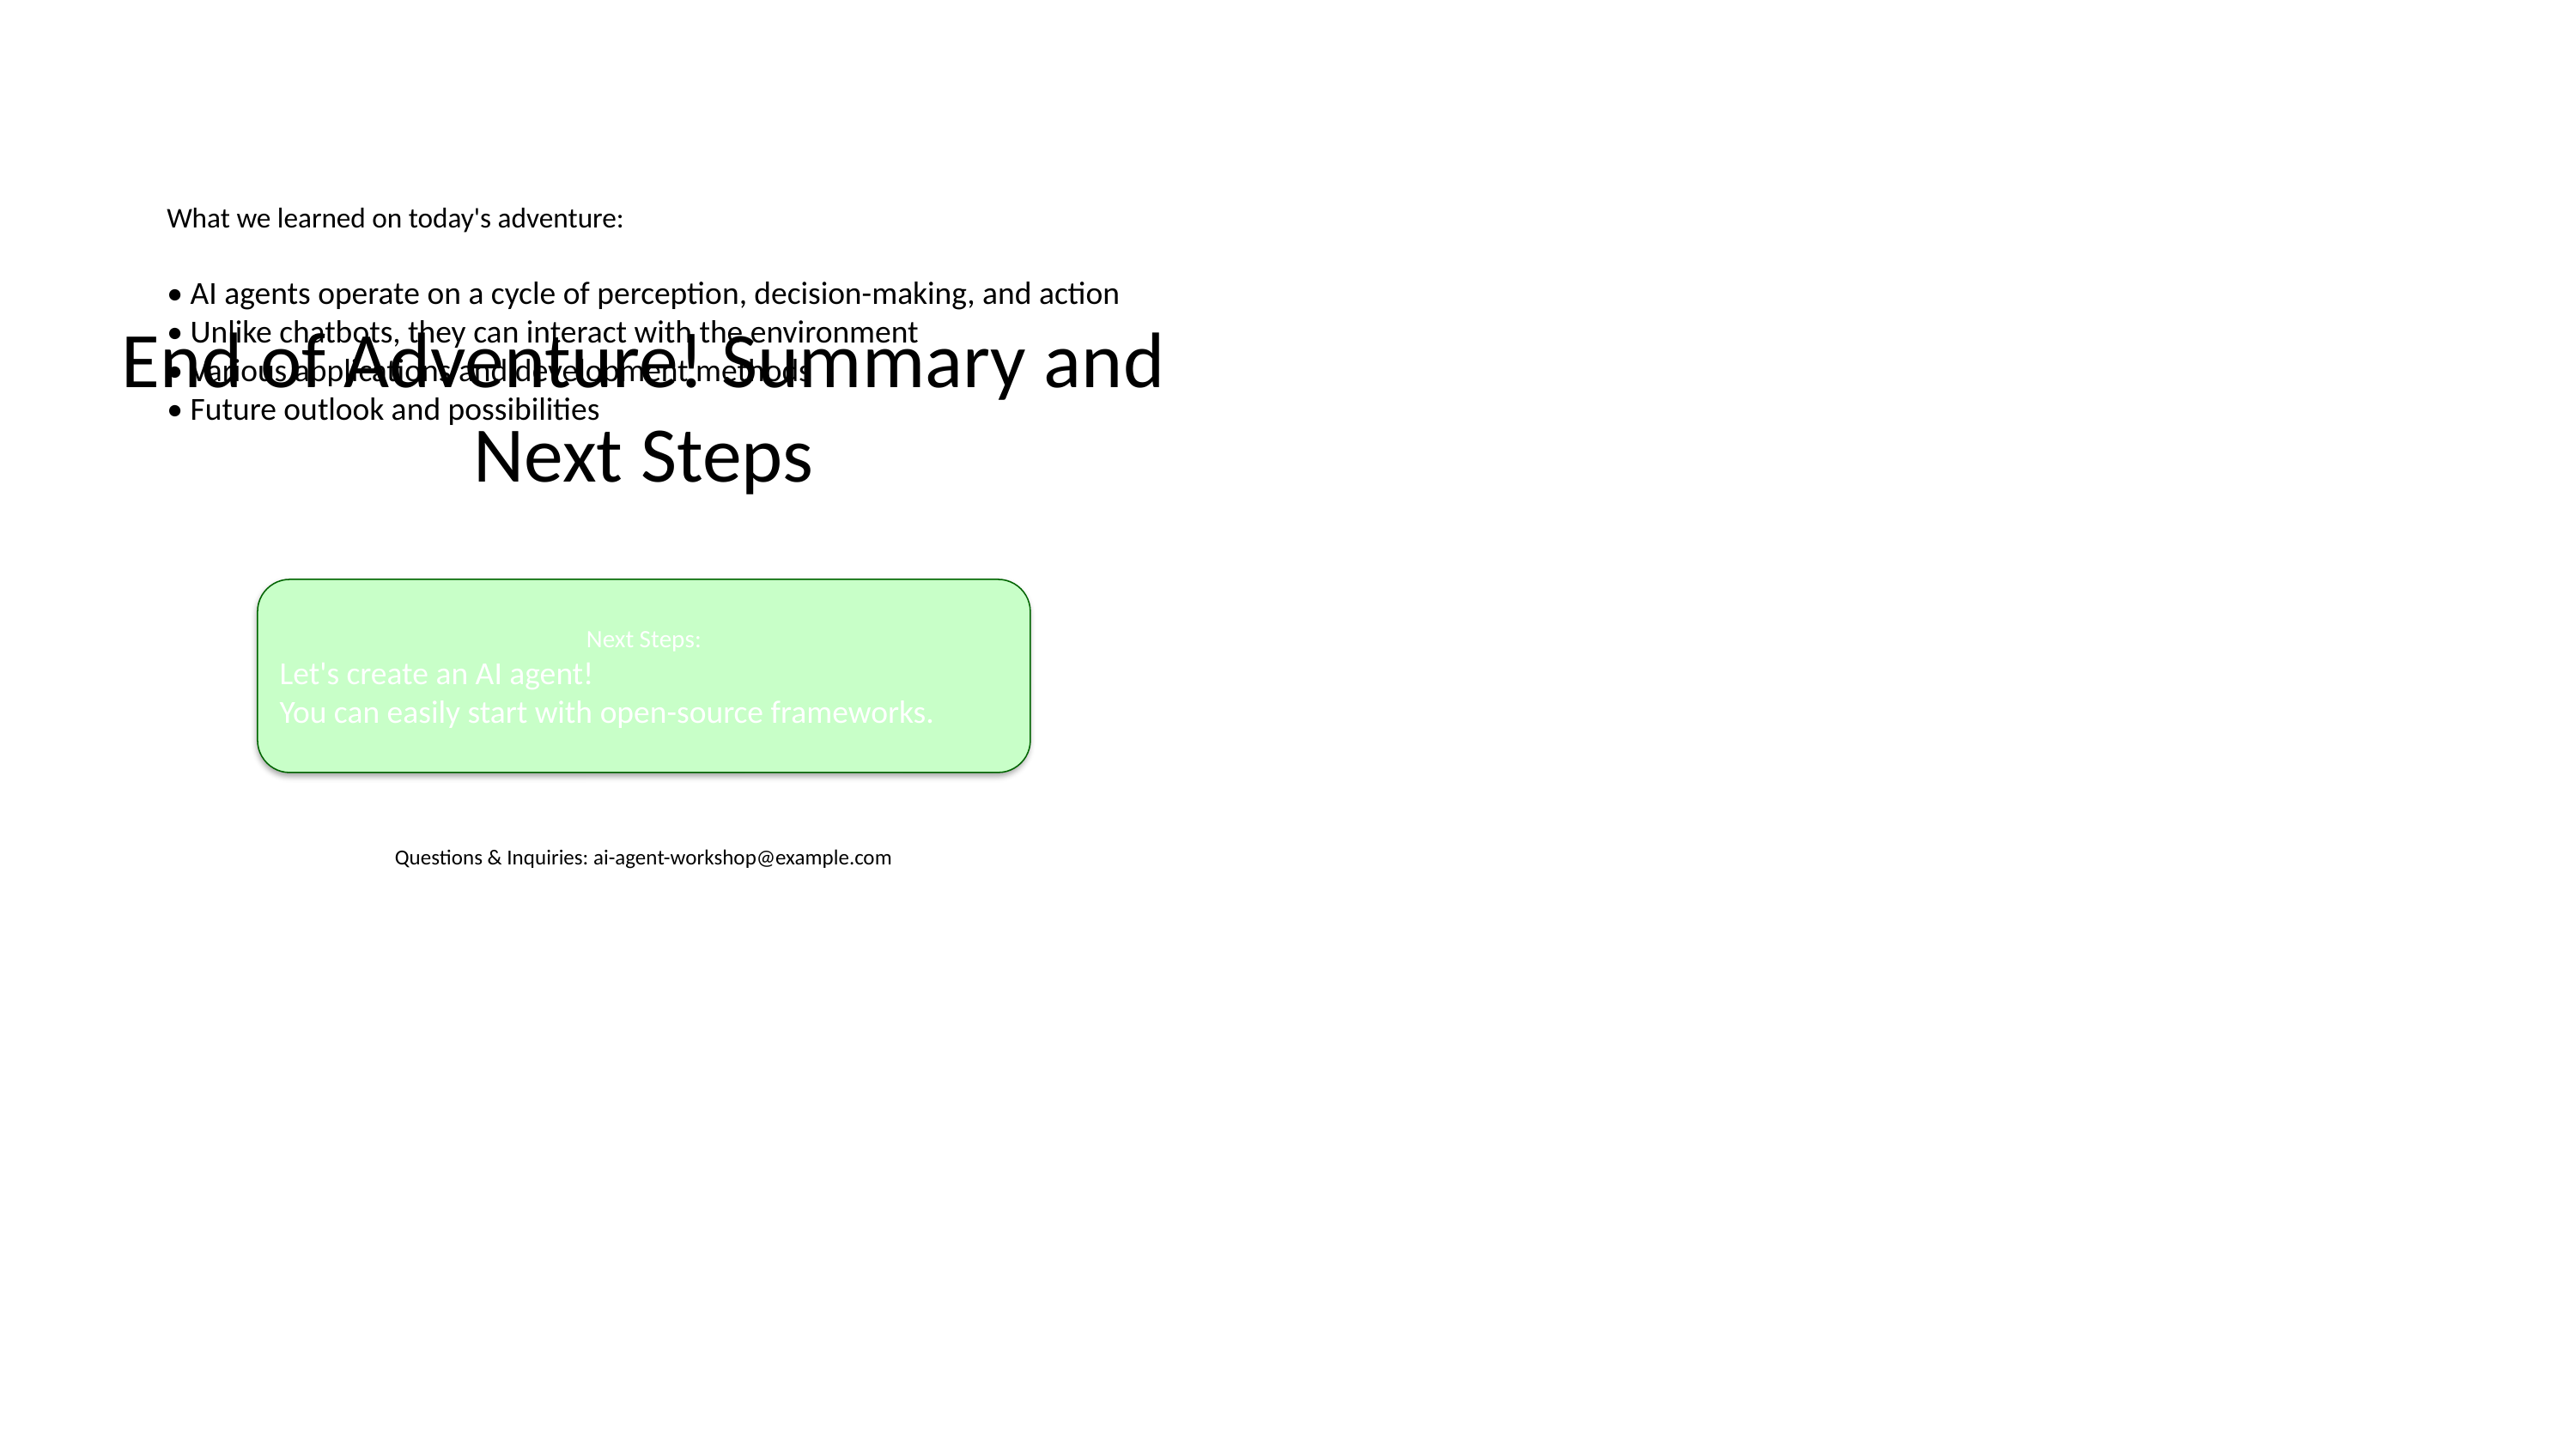

What we learned on today's adventure:

• AI agents operate on a cycle of perception, decision-making, and action
• Unlike chatbots, they can interact with the environment
• Various applications and development methods
• Future outlook and possibilities
# End of Adventure! Summary and Next Steps

Next Steps:
Let's create an AI agent!
You can easily start with open-source frameworks.
Questions & Inquiries: ai-agent-workshop@example.com